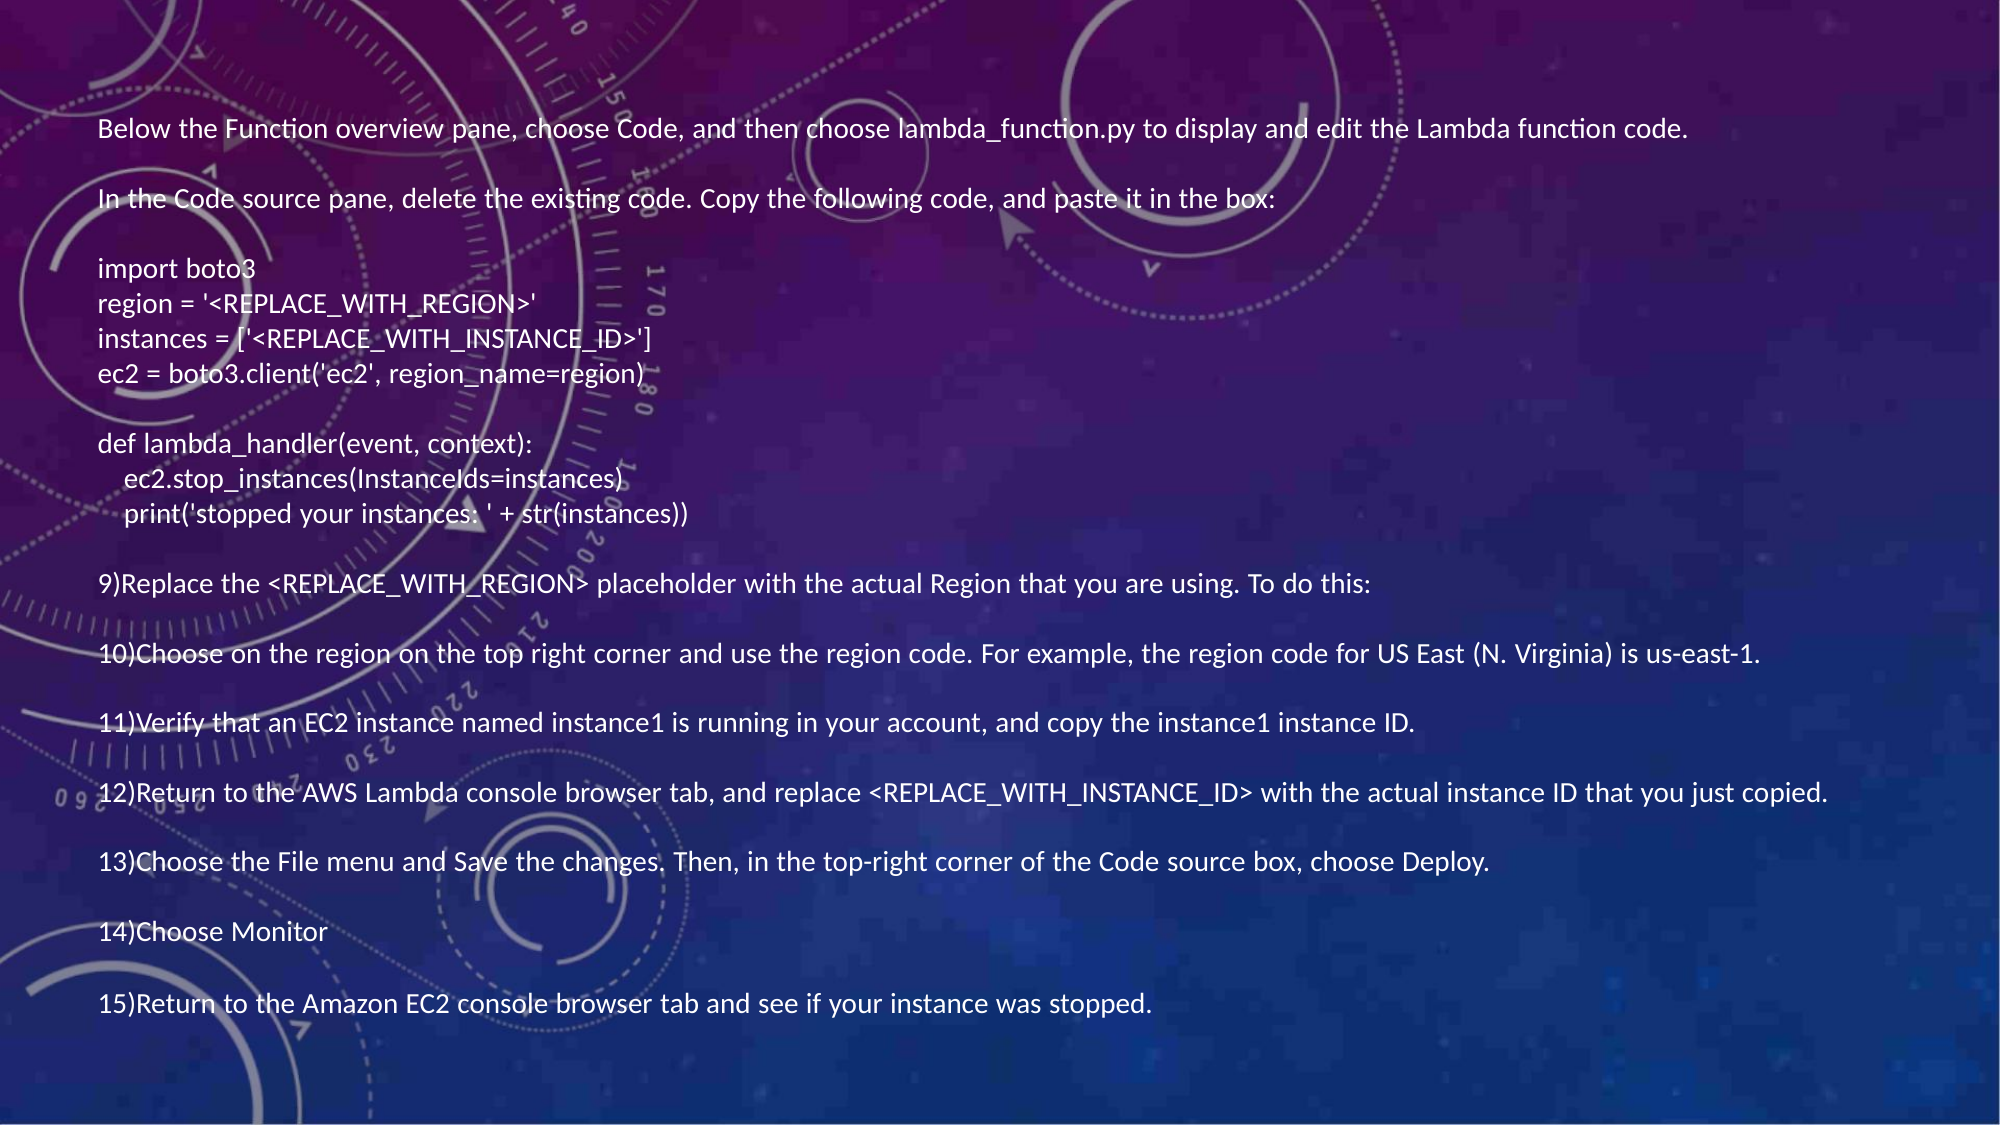

Below the Function overview pane, choose Code, and then choose lambda_function.py to display and edit the Lambda function code.
In the Code source pane, delete the existing code. Copy the following code, and paste it in the box:
import boto3
region = '<REPLACE_WITH_REGION>'
instances = ['<REPLACE_WITH_INSTANCE_ID>']
ec2 = boto3.client('ec2', region_name=region)
def lambda_handler(event, context):
ec2.stop_instances(InstanceIds=instances)
print('stopped your instances: ' + str(instances))
9)Replace the <REPLACE_WITH_REGION> placeholder with the actual Region that you are using. To do this:
10)Choose on the region on the top right corner and use the region code. For example, the region code for US East (N. Virginia) is us-east-1.
11)Verify that an EC2 instance named instance1 is running in your account, and copy the instance1 instance ID.
12)Return to the AWS Lambda console browser tab, and replace <REPLACE_WITH_INSTANCE_ID> with the actual instance ID that you just copied.
13)Choose the File menu and Save the changes. Then, in the top-right corner of the Code source box, choose Deploy.
14)Choose Monitor
15)Return to the Amazon EC2 console browser tab and see if your instance was stopped.